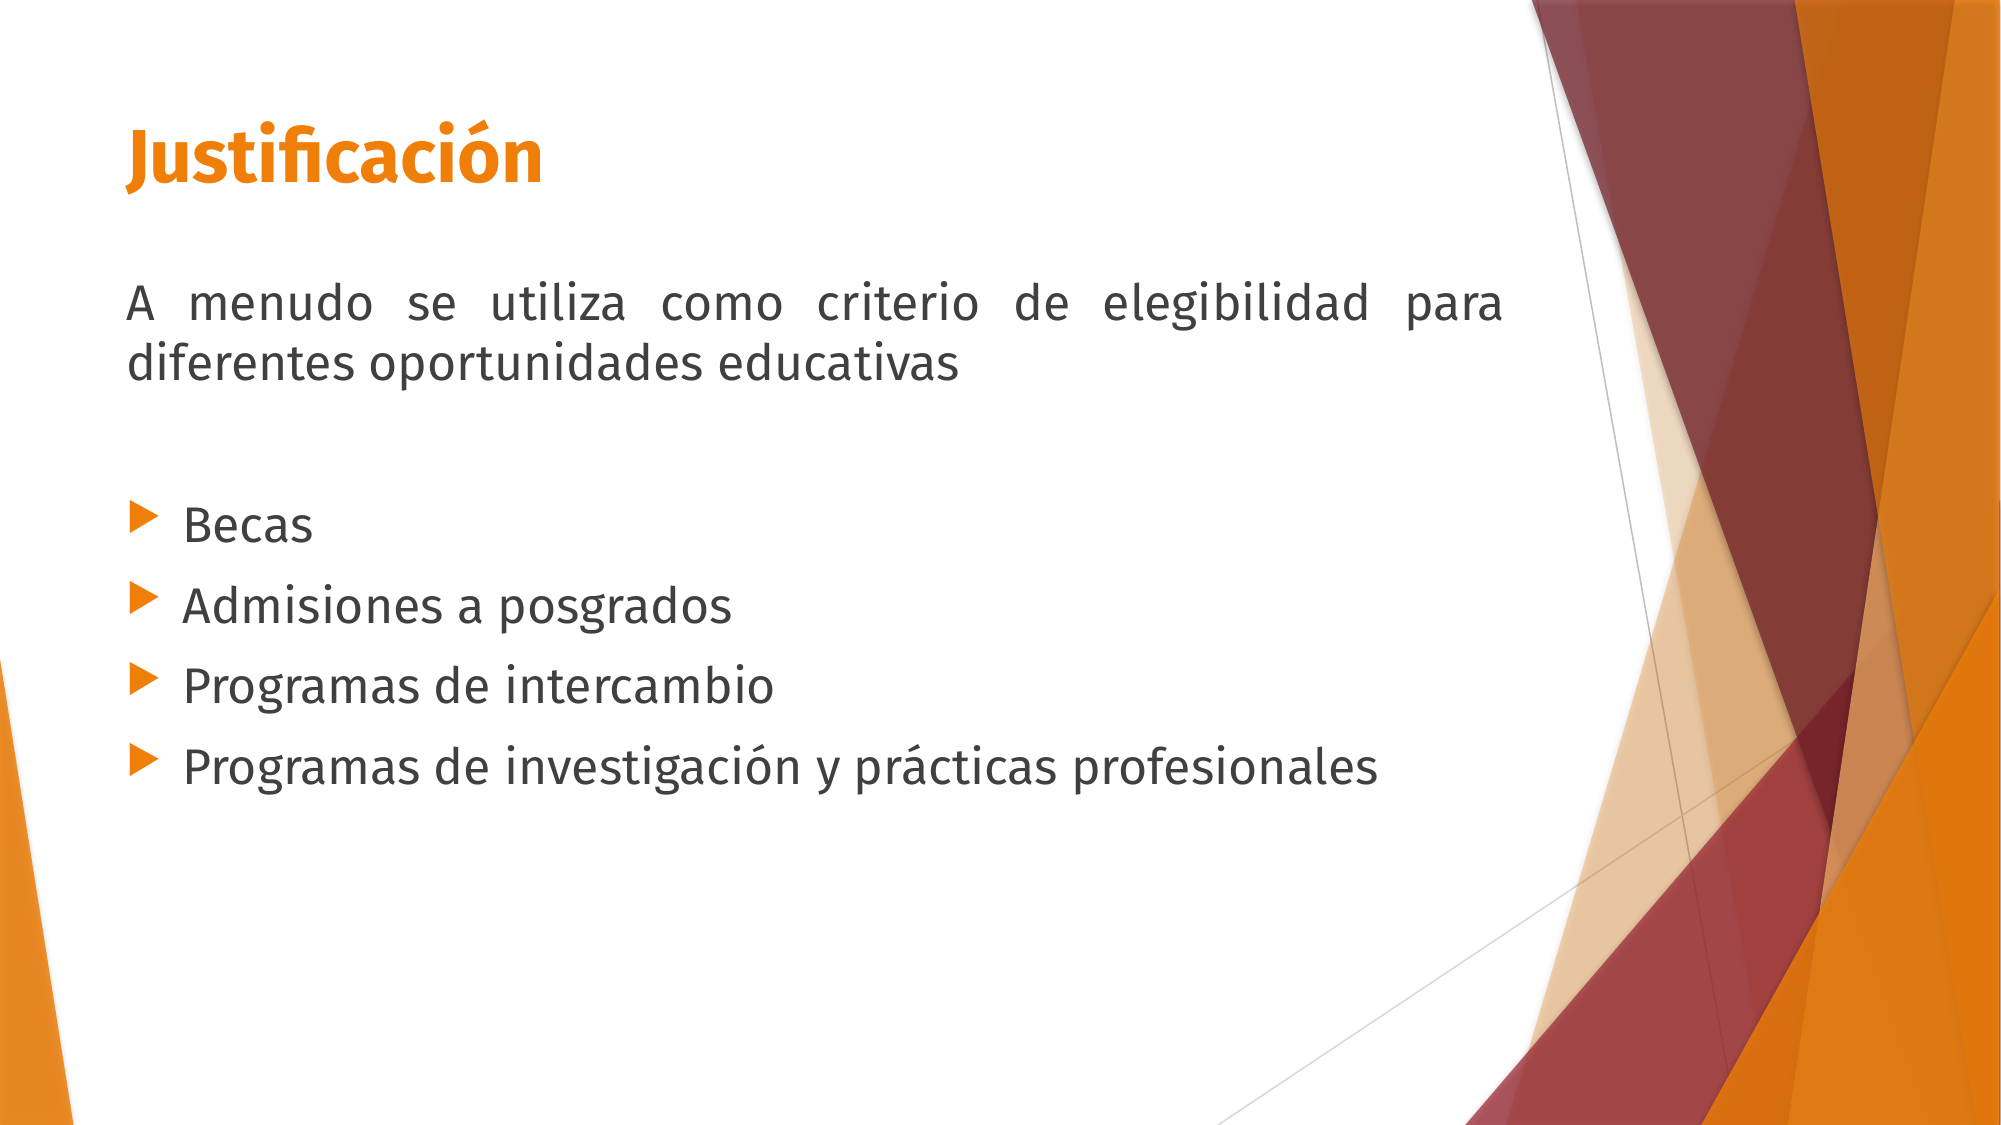

# Justificación
A menudo se utiliza como criterio de elegibilidad para diferentes oportunidades educativas

Becas
Admisiones a posgrados
Programas de intercambio
Programas de investigación y prácticas profesionales